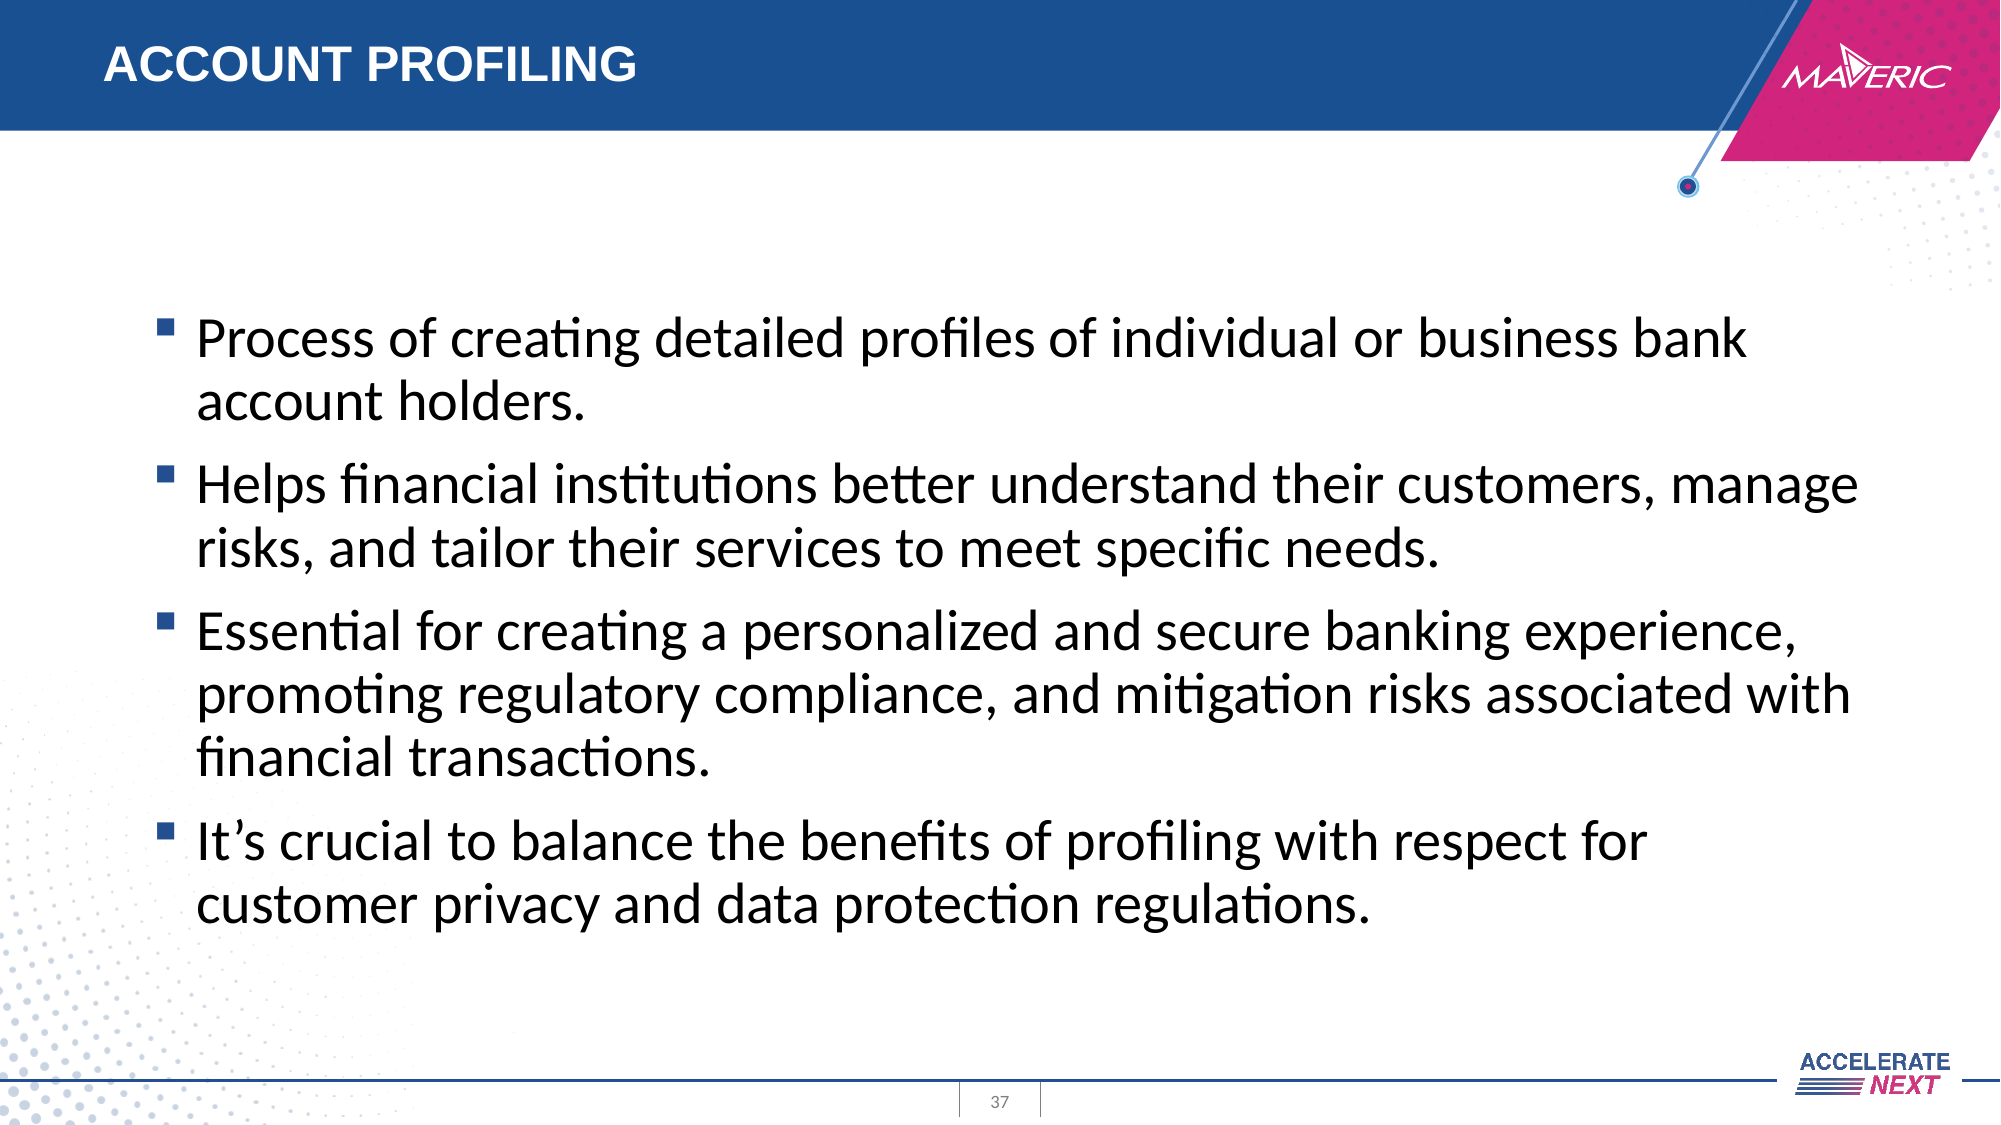

# ACCOUNT PROFILING
Process of creating detailed profiles of individual or business bank account holders.
Helps financial institutions better understand their customers, manage risks, and tailor their services to meet specific needs.
Essential for creating a personalized and secure banking experience, promoting regulatory compliance, and mitigation risks associated with financial transactions.
It’s crucial to balance the benefits of profiling with respect for customer privacy and data protection regulations.
37